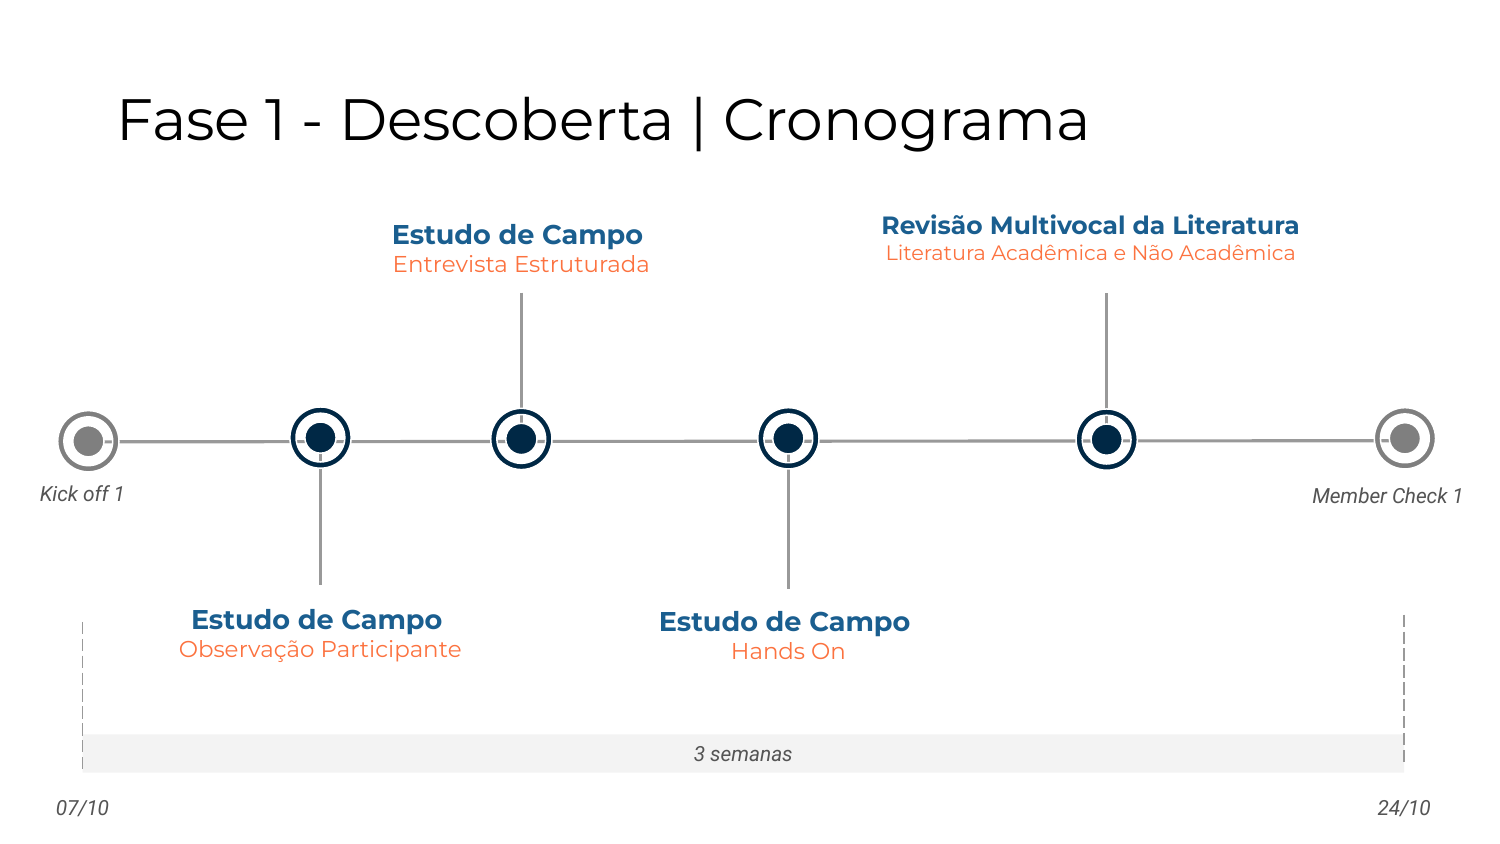

Fase 1 - Descoberta | Cronograma
Revisão Multivocal da Literatura
Literatura Acadêmica e Não Acadêmica
Estudo de Campo
Entrevista Estruturada

Kick off 1
Member Check 1
Estudo de Campo
Observação Participante
Estudo de Campo
Hands On
3 semanas

07/10
24/10